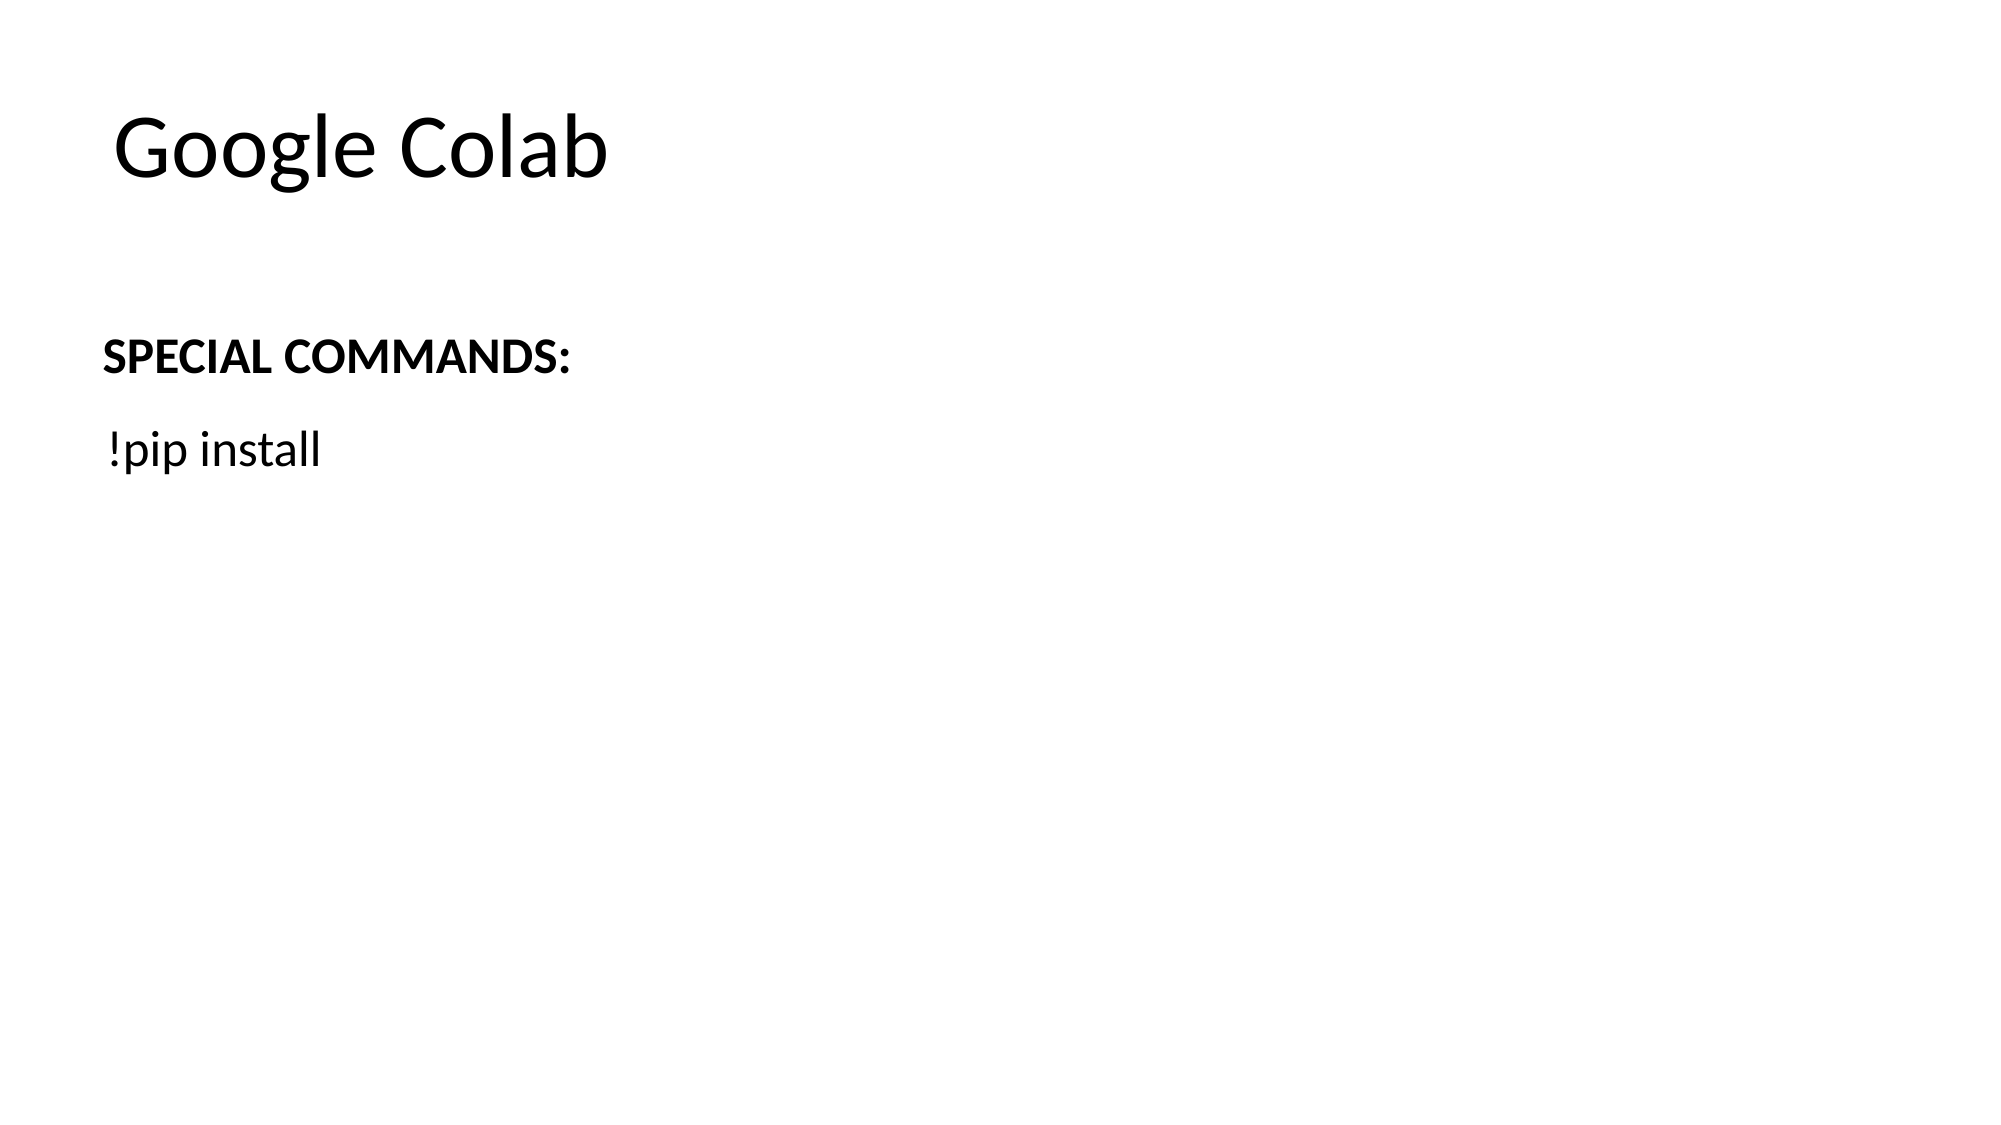

# Google Colab
SPECIAL COMMANDS:
!pip install